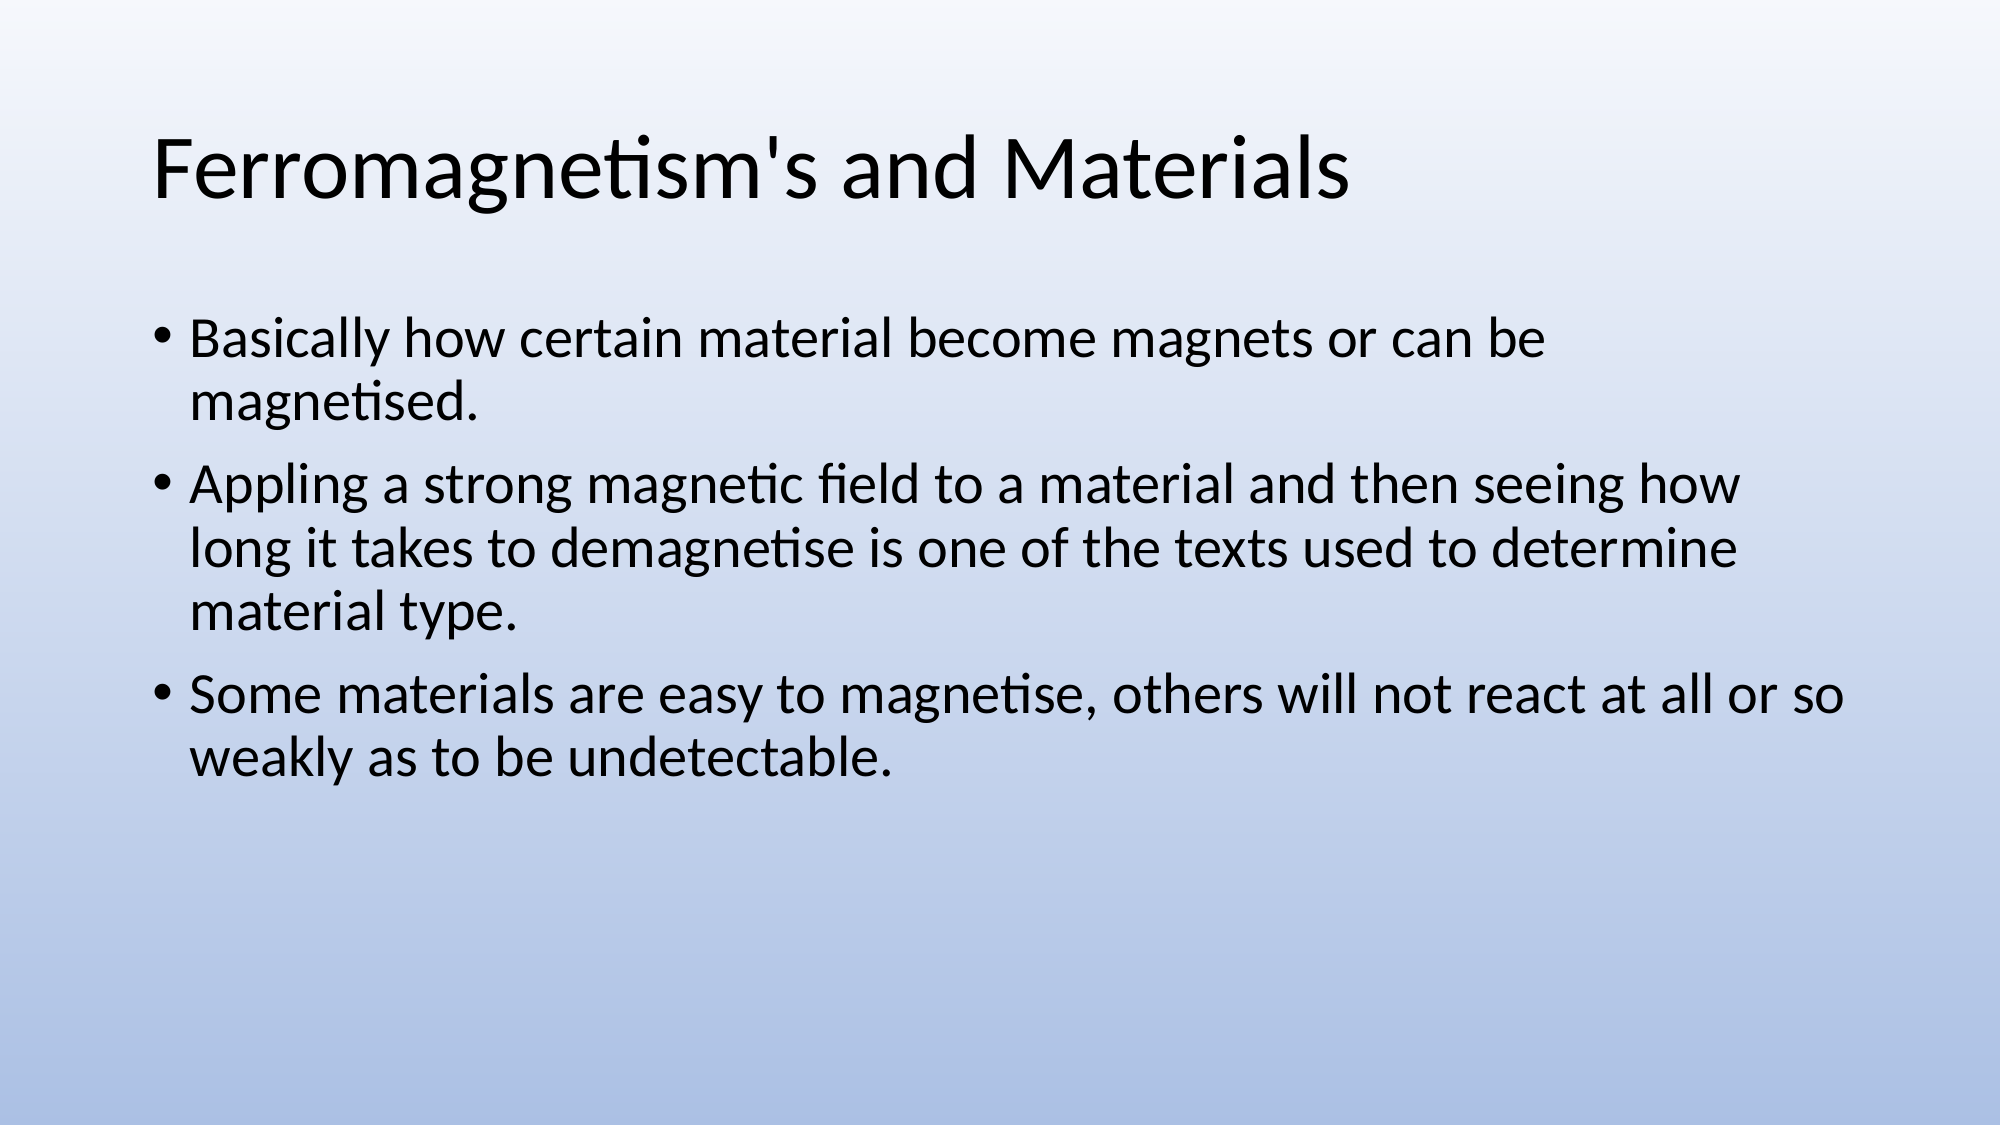

# Ferromagnetism's and Materials
Basically how certain material become magnets or can be magnetised.
Appling a strong magnetic field to a material and then seeing how long it takes to demagnetise is one of the texts used to determine material type.
Some materials are easy to magnetise, others will not react at all or so weakly as to be undetectable.